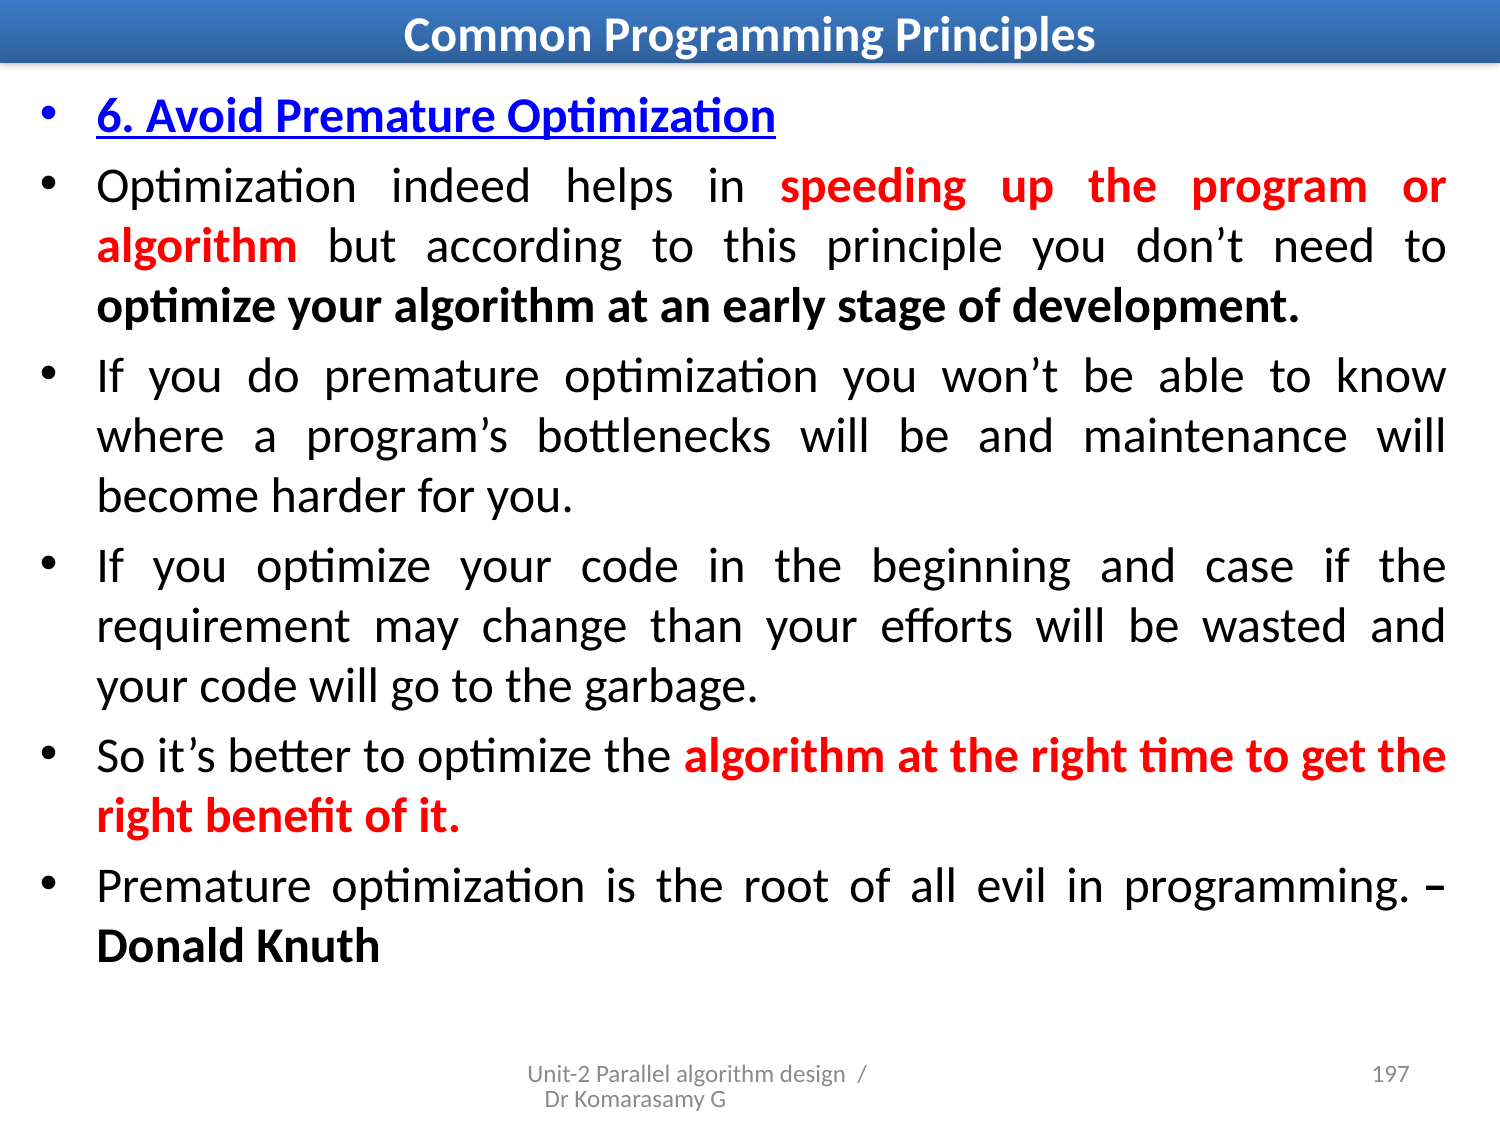

# Common Programming Principles
6. Avoid Premature Optimization
Optimization indeed helps in speeding up the program or algorithm but according to this principle you don’t need to optimize your algorithm at an early stage of development.
If you do premature optimization you won’t be able to know where a program’s bottlenecks will be and maintenance will become harder for you.
If you optimize your code in the beginning and case if the requirement may change than your efforts will be wasted and your code will go to the garbage.
So it’s better to optimize the algorithm at the right time to get the right benefit of it.
Premature optimization is the root of all evil in programming. –Donald Knuth
Unit-2 Parallel algorithm design  /                     Dr Komarasamy G
197